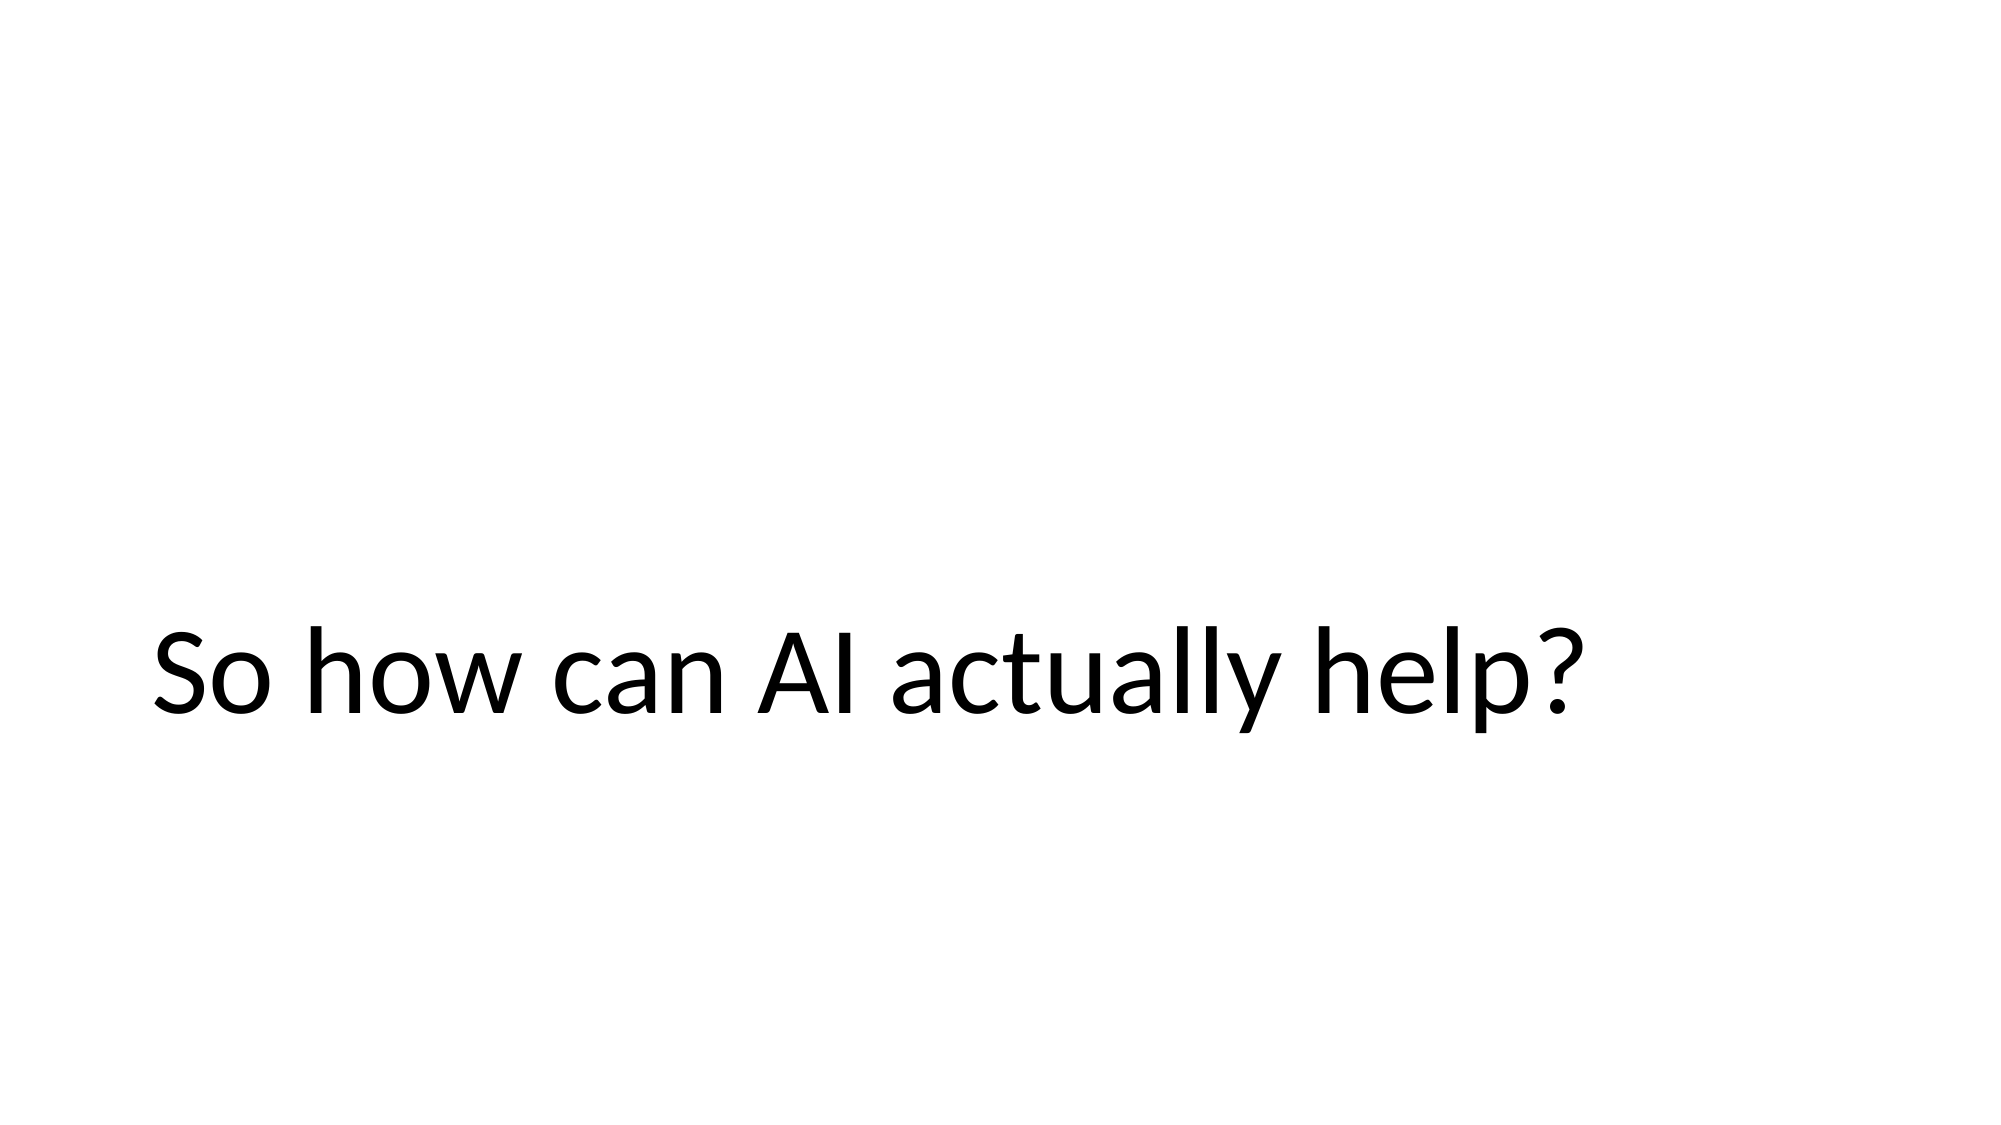

# So how can AI actually help?